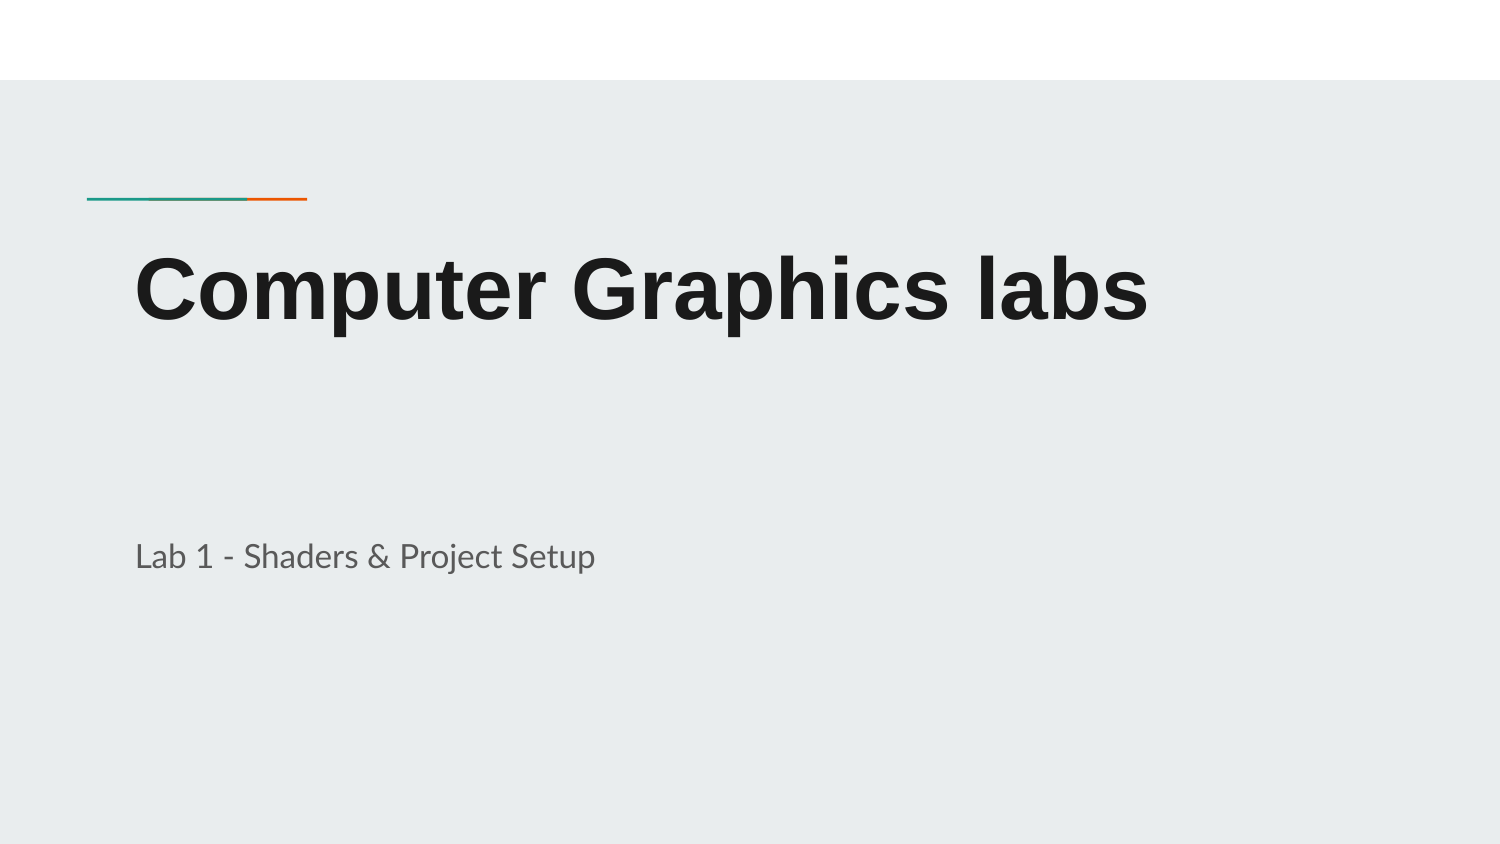

# Computer Graphics labs
Lab 1 - Shaders & Project Setup